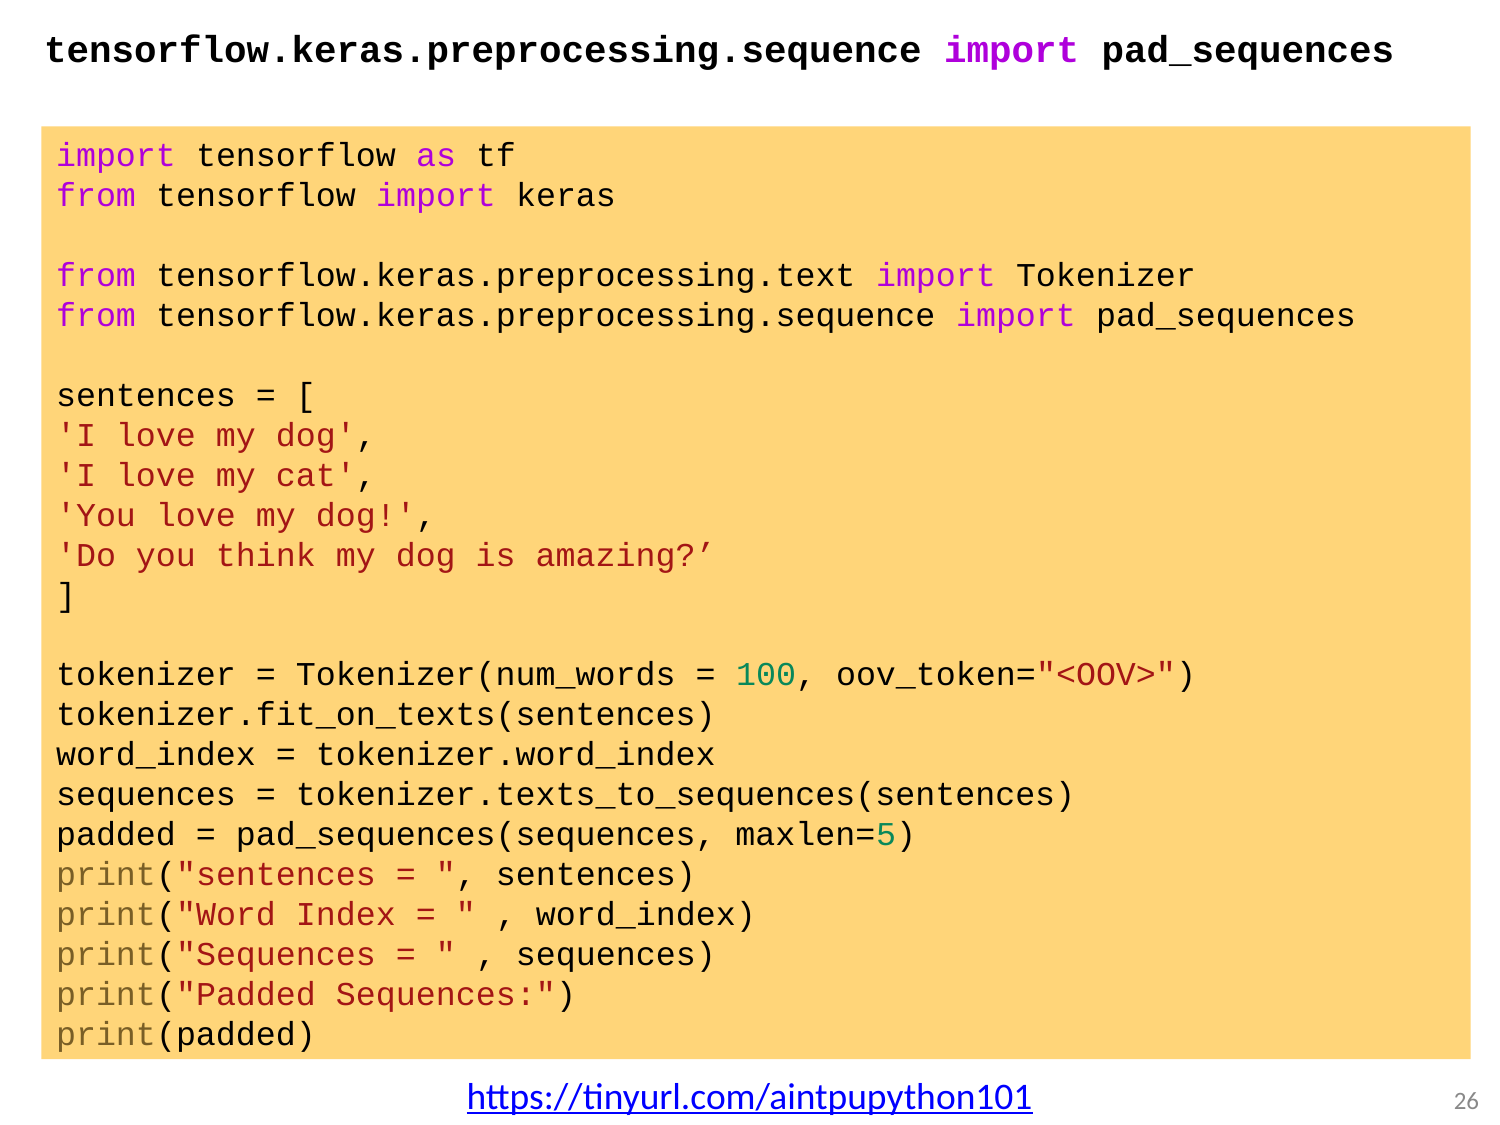

tensorflow.keras.preprocessing.sequence import pad_sequences
import tensorflow as tf
from tensorflow import keras
from tensorflow.keras.preprocessing.text import Tokenizer
from tensorflow.keras.preprocessing.sequence import pad_sequences
sentences = [
'I love my dog',
'I love my cat',
'You love my dog!',
'Do you think my dog is amazing?’
]
tokenizer = Tokenizer(num_words = 100, oov_token="<OOV>")
tokenizer.fit_on_texts(sentences)
word_index = tokenizer.word_index
sequences = tokenizer.texts_to_sequences(sentences)
padded = pad_sequences(sequences, maxlen=5)
print("sentences = ", sentences)
print("Word Index = " , word_index)
print("Sequences = " , sequences)
print("Padded Sequences:")
print(padded)
https://tinyurl.com/aintpupython101
26